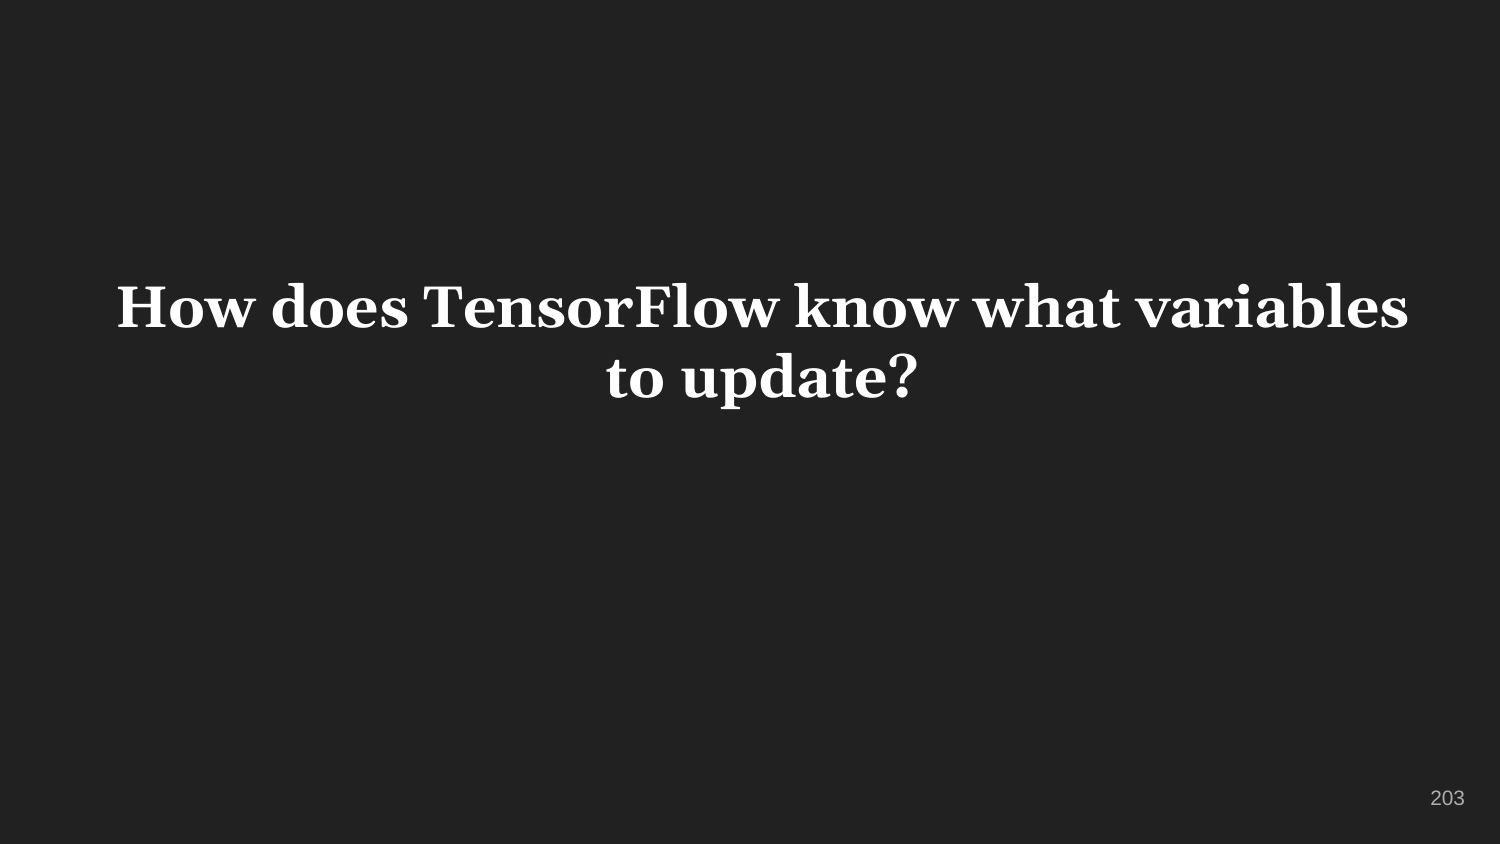

# How does TensorFlow know what variables to update?
203